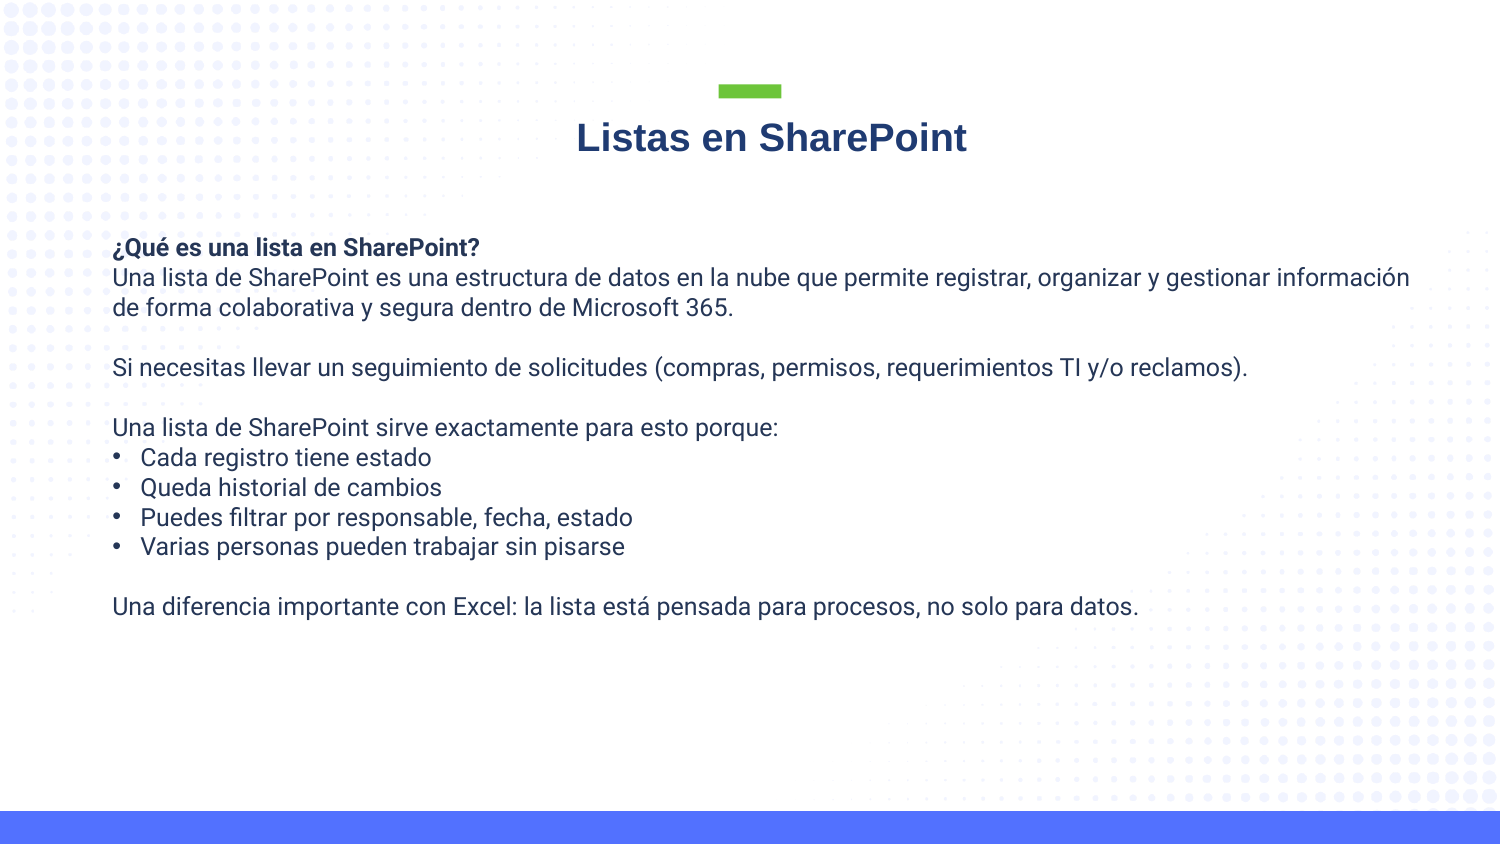

Listas en SharePoint
¿Qué es una lista en SharePoint?
Una lista de SharePoint es una estructura de datos en la nube que permite registrar, organizar y gestionar información de forma colaborativa y segura dentro de Microsoft 365.

Si necesitas llevar un seguimiento de solicitudes (compras, permisos, requerimientos TI y/o reclamos).

Una lista de SharePoint sirve exactamente para esto porque:
Cada registro tiene estado
Queda historial de cambios
Puedes filtrar por responsable, fecha, estado
Varias personas pueden trabajar sin pisarse

Una diferencia importante con Excel: la lista está pensada para procesos, no solo para datos.